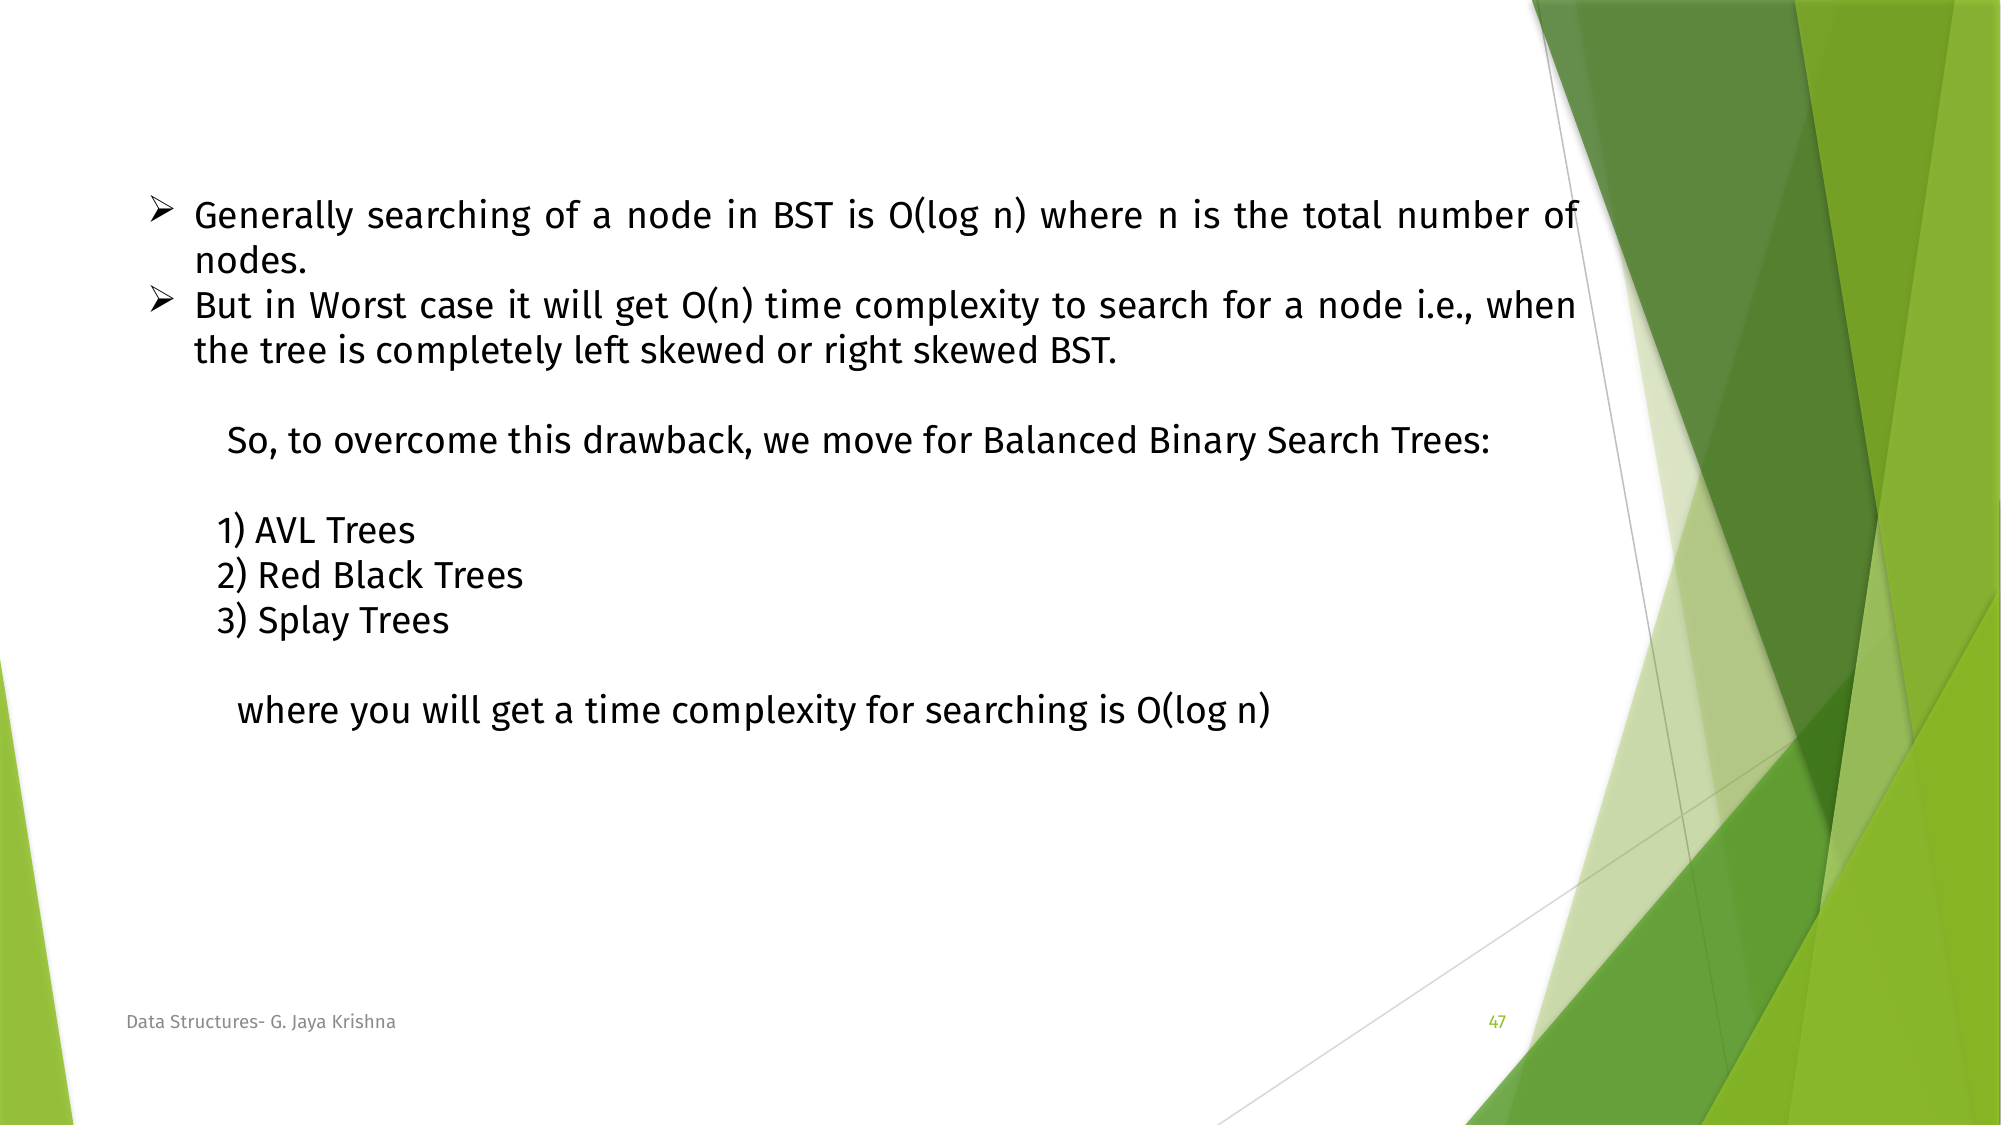

Generally searching of a node in BST is O(log n) where n is the total number of nodes.
But in Worst case it will get O(n) time complexity to search for a node i.e., when the tree is completely left skewed or right skewed BST.

        So, to overcome this drawback, we move for Balanced Binary Search Trees:

       1) AVL Trees
       2) Red Black Trees
       3) Splay Trees

         where you will get a time complexity for searching is O(log n)
Data Structures- G. Jaya Krishna
47